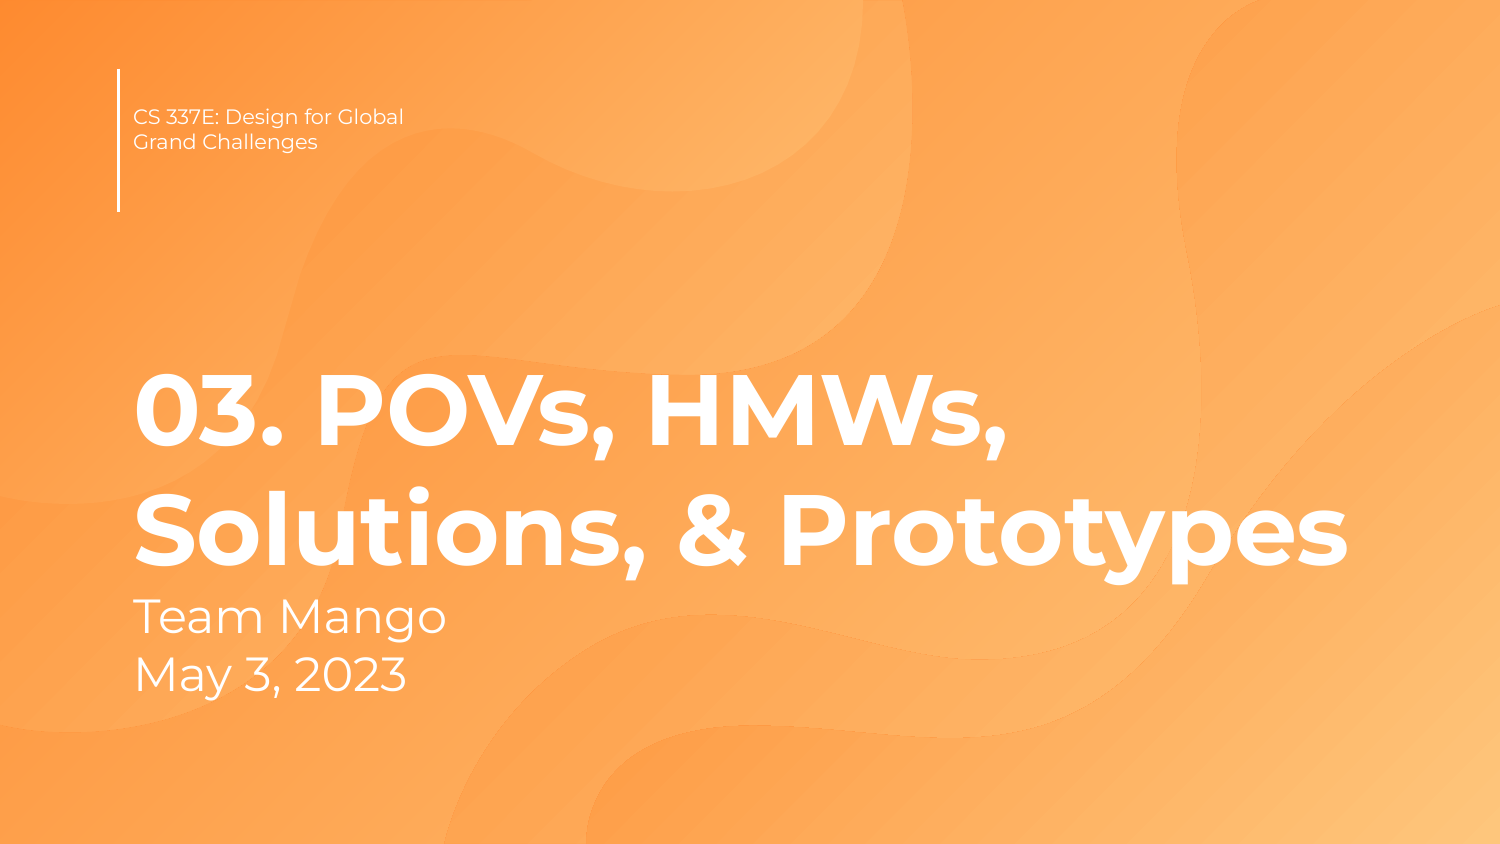

CS 337E: Design for Global Grand Challenges
# 03. POVs, HMWs,
Solutions, & Prototypes
Team Mango
May 3, 2023